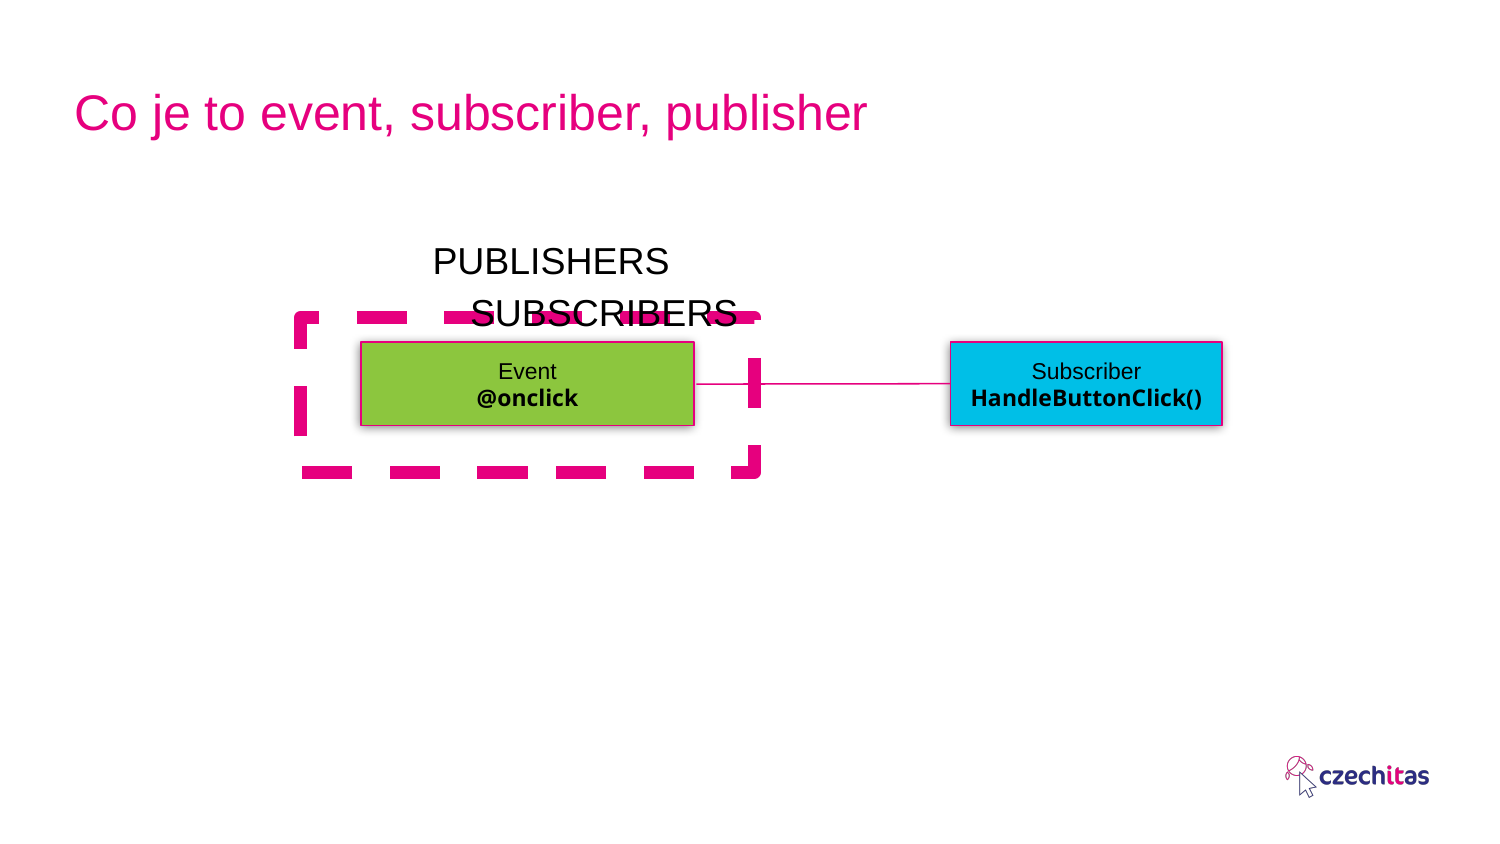

# Co je to event, subscriber, publisher

PUBLISHERS				   SUBSCRIBERS

Event
@onclick
Subscriber
HandleButtonClick()